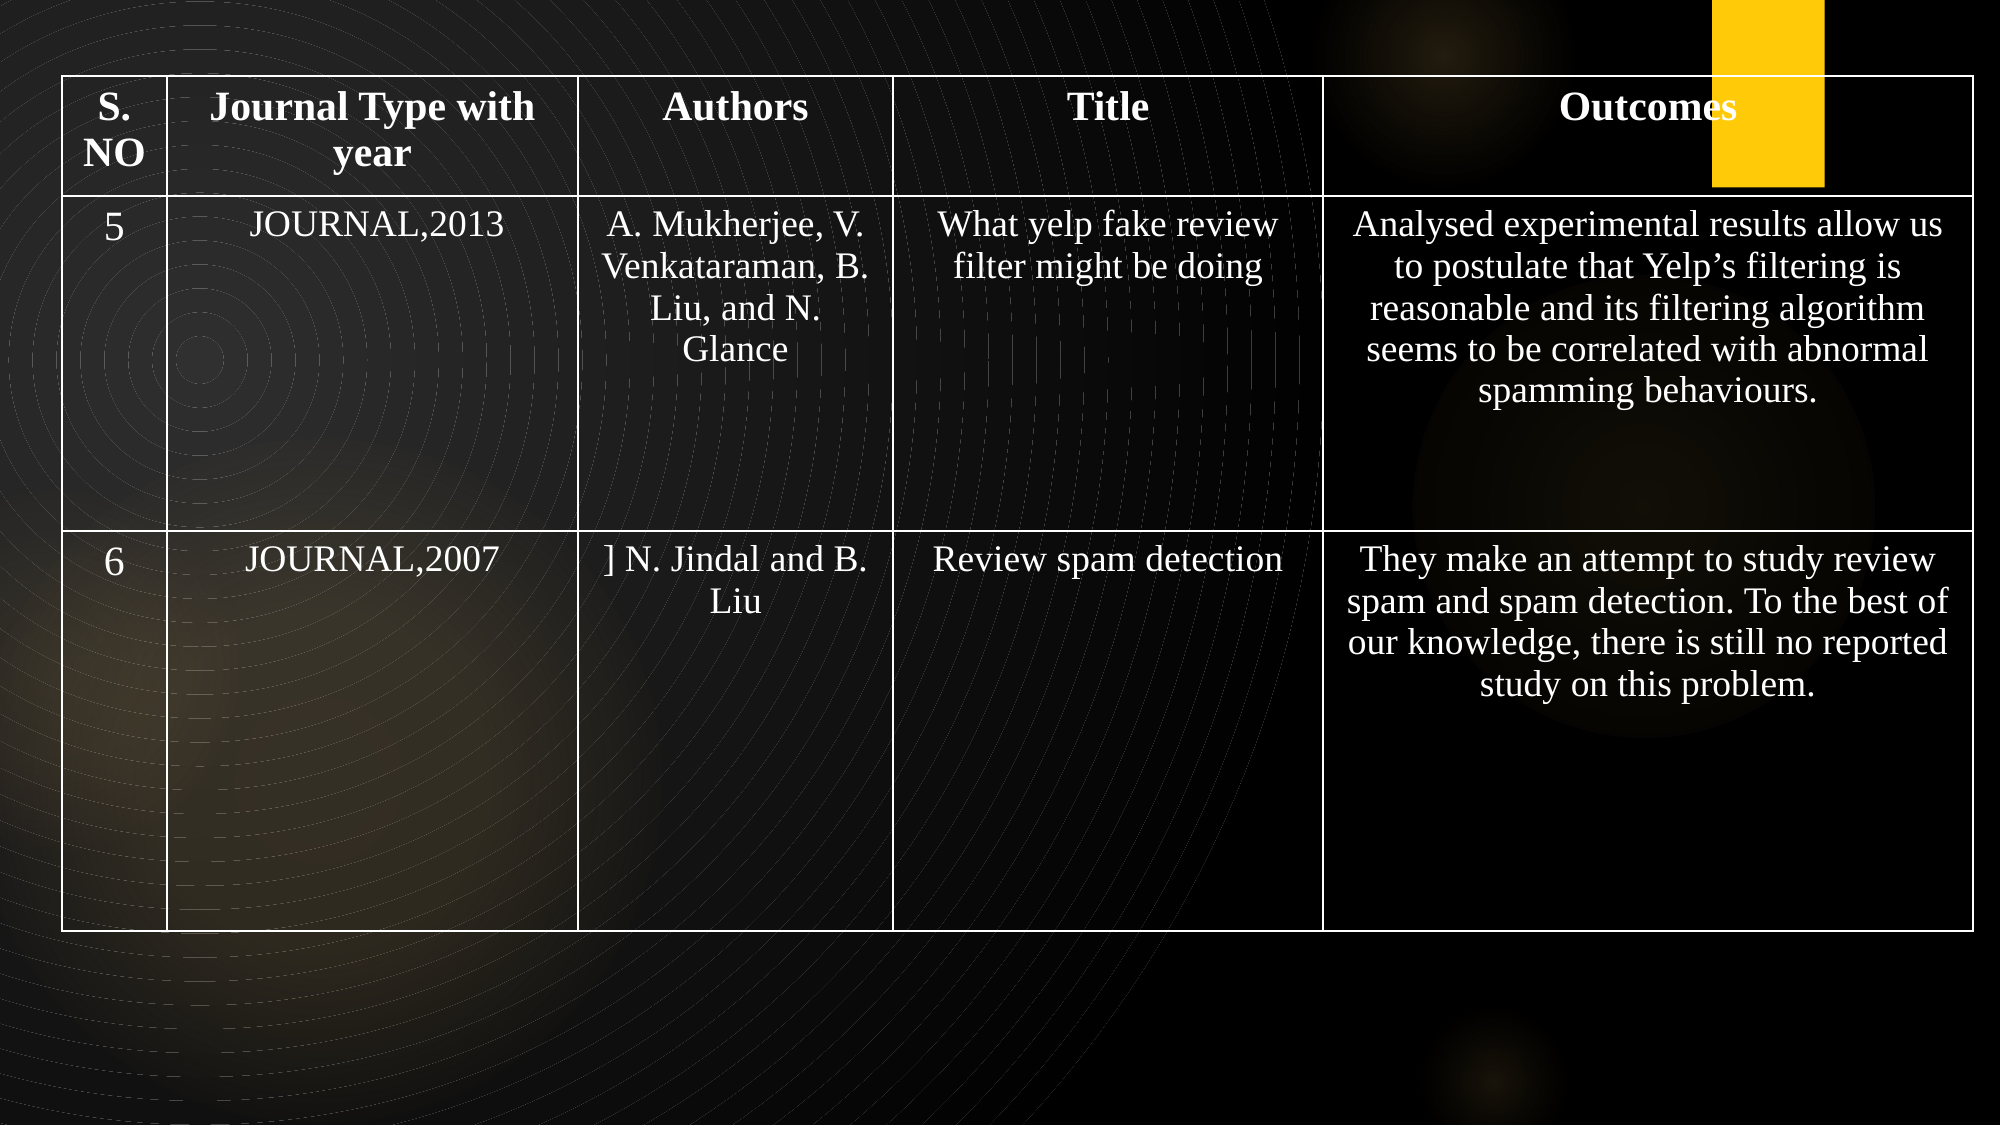

| S. NO | Journal Type with year | Authors | Title | Outcomes |
| --- | --- | --- | --- | --- |
| 5 | JOURNAL,2013 | A. Mukherjee, V. Venkataraman, B. Liu, and N. Glance | What yelp fake review filter might be doing | Analysed experimental results allow us to postulate that Yelp’s filtering is reasonable and its filtering algorithm seems to be correlated with abnormal spamming behaviours. |
| 6 | JOURNAL,2007 | ] N. Jindal and B. Liu | Review spam detection | They make an attempt to study review spam and spam detection. To the best of our knowledge, there is still no reported study on this problem. |